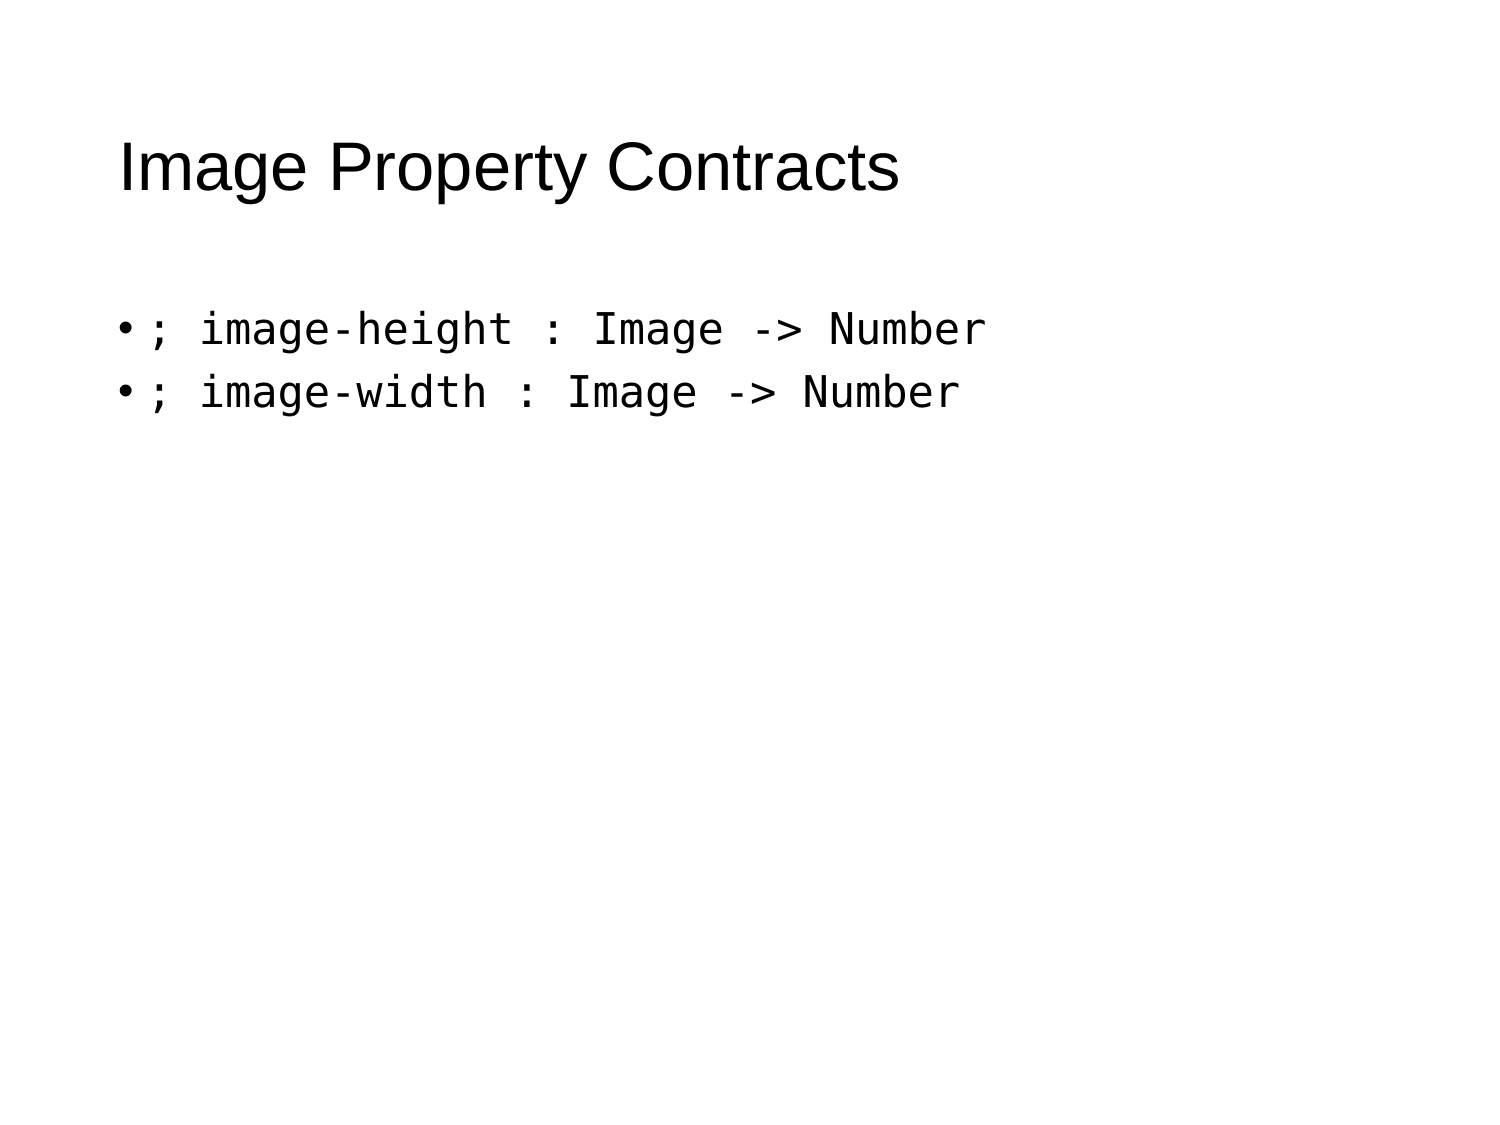

# Image Property Contracts
; image-height : Image -> Number
; image-width : Image -> Number